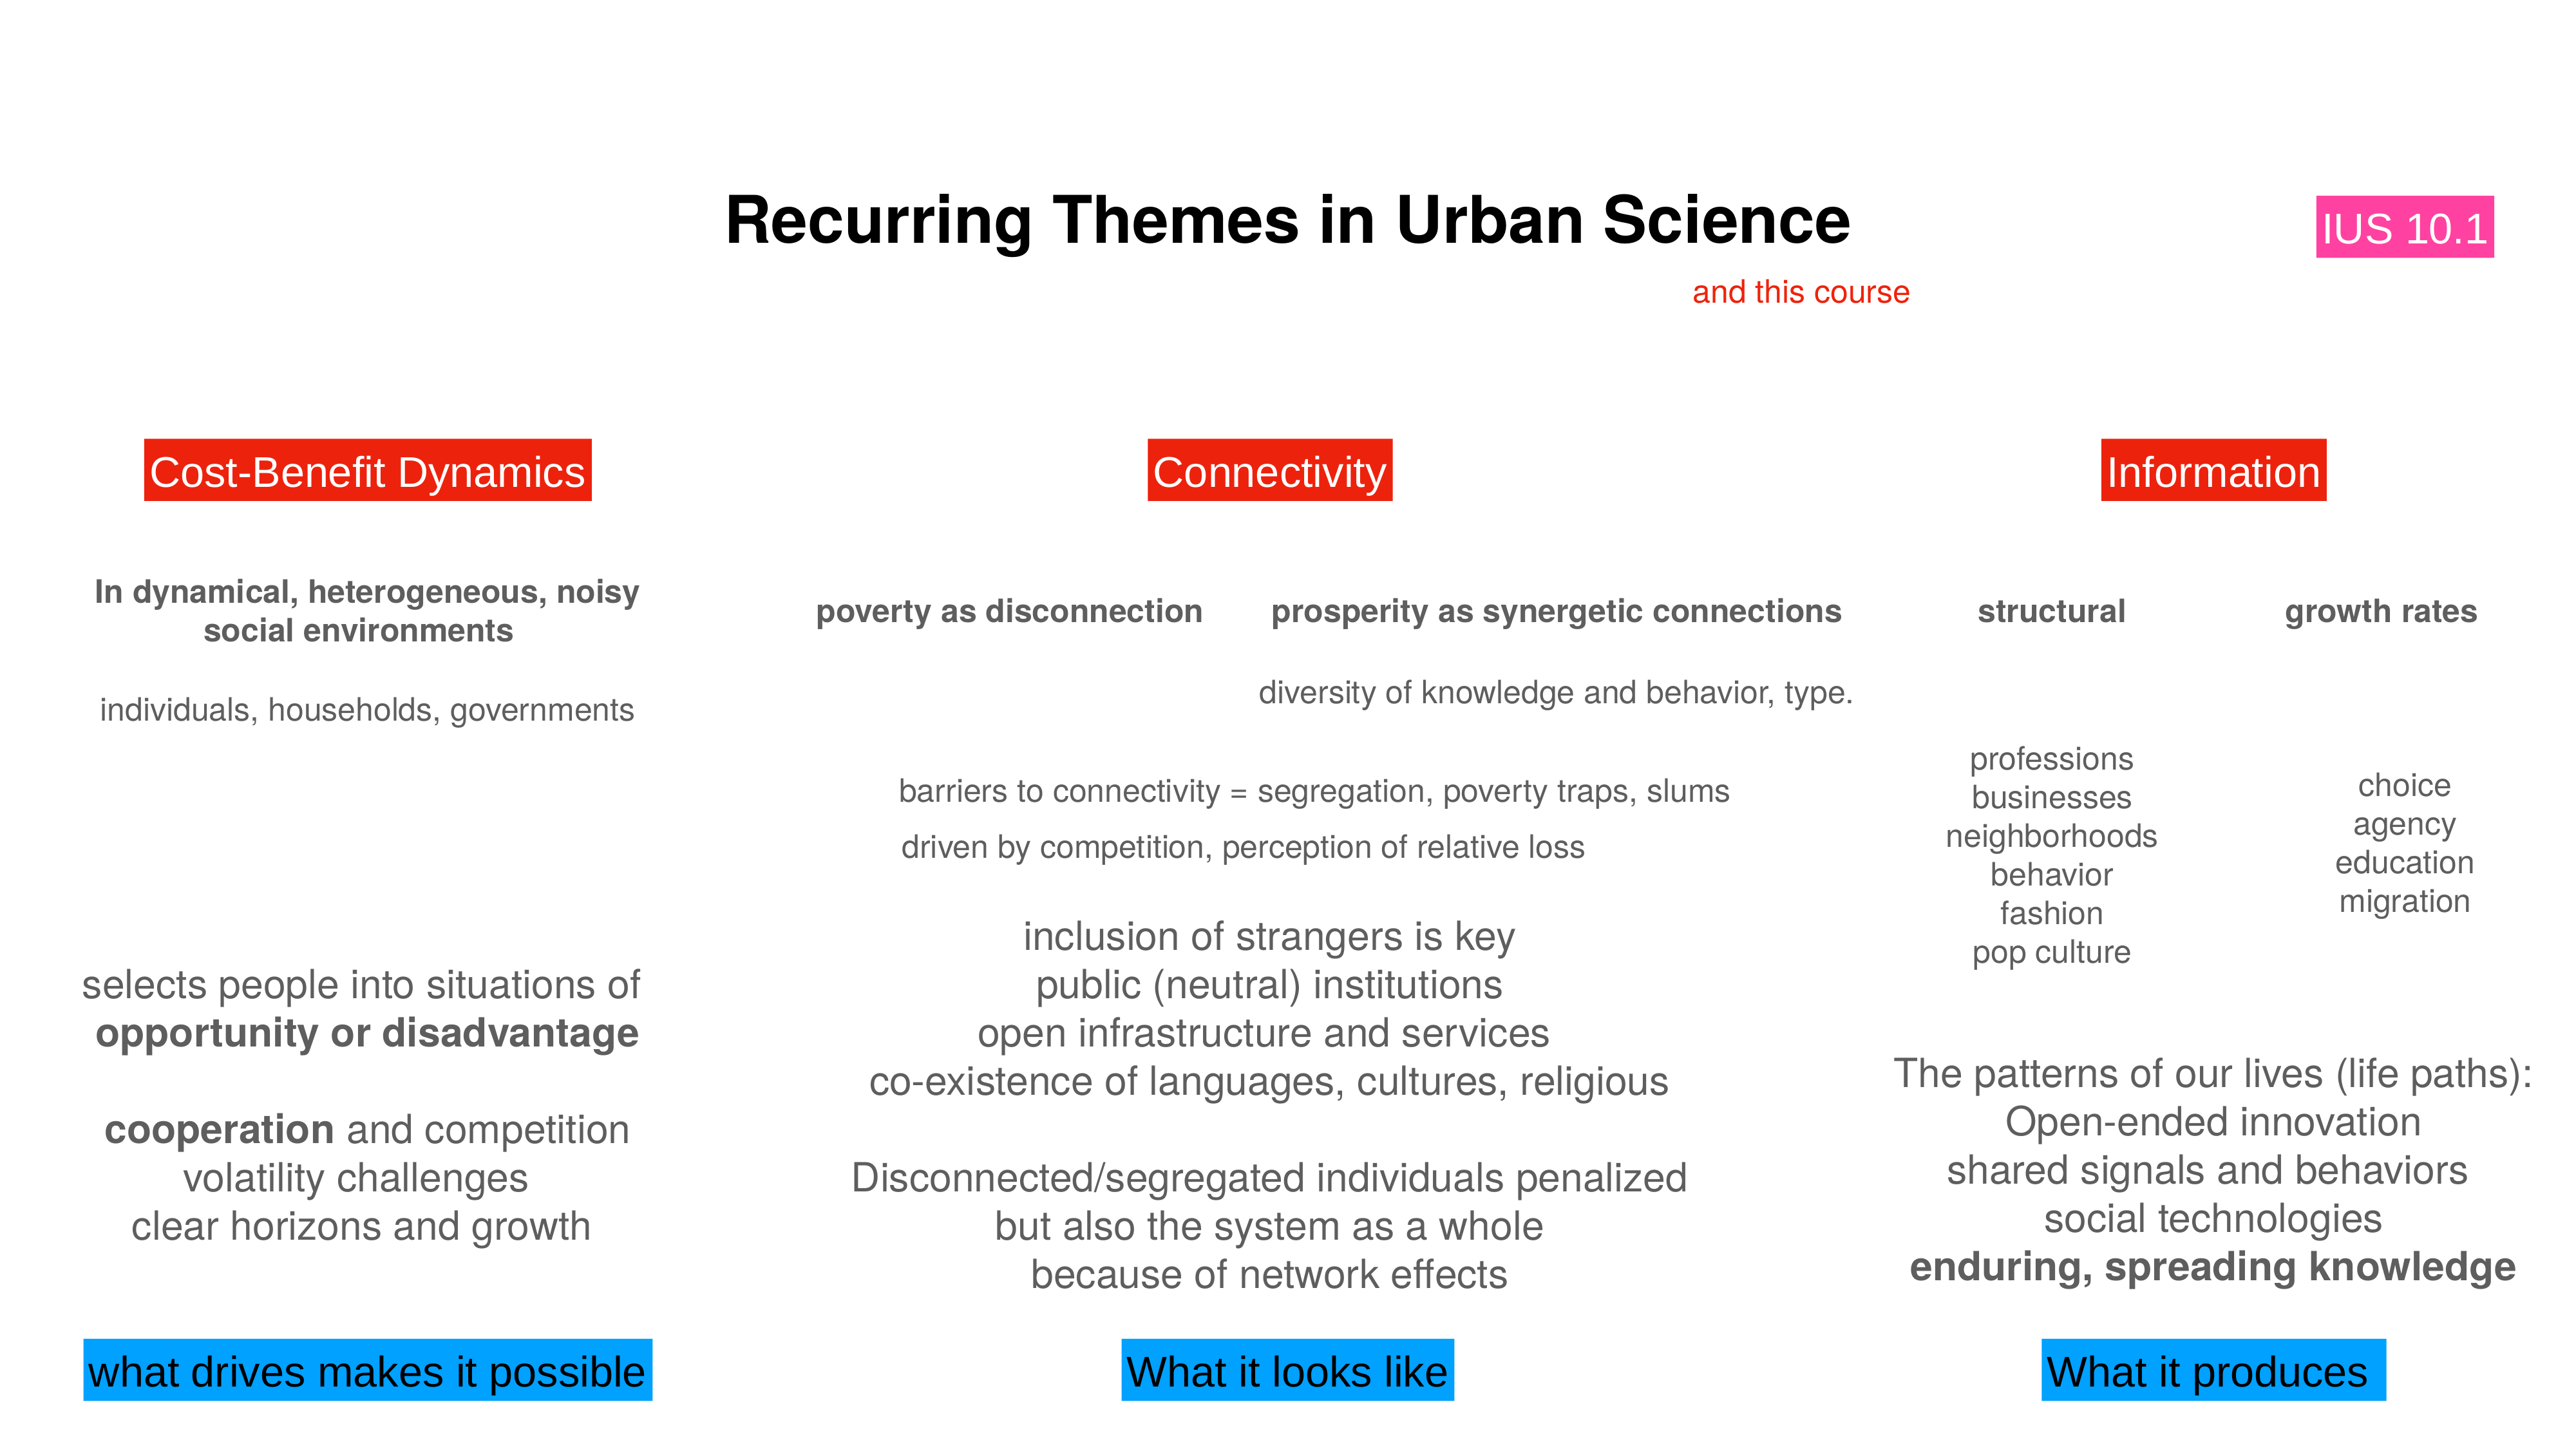

Recurring Themes in Urban Science
IUS 10.1
and this course
Cost-Benefit Dynamics
Connectivity
Information
In dynamical, heterogeneous, noisy
social environments
poverty as disconnection
prosperity as synergetic connections
structural
growth rates
diversity of knowledge and behavior, type.
individuals, households, governments
professions
businesses
neighborhoods
behavior
fashion
pop culture
choice
agency
education
migration
barriers to connectivity = segregation, poverty traps, slums
driven by competition, perception of relative loss
inclusion of strangers is key
public (neutral) institutions
open infrastructure and services
co-existence of languages, cultures, religious

Disconnected/segregated individuals penalized
but also the system as a whole
because of network effects
selects people into situations of
opportunity or disadvantage

cooperation and competition
volatility challenges
clear horizons and growth
The patterns of our lives (life paths):
Open-ended innovation
shared signals and behaviors
social technologies
enduring, spreading knowledge
what drives makes it possible
What it looks like
What it produces